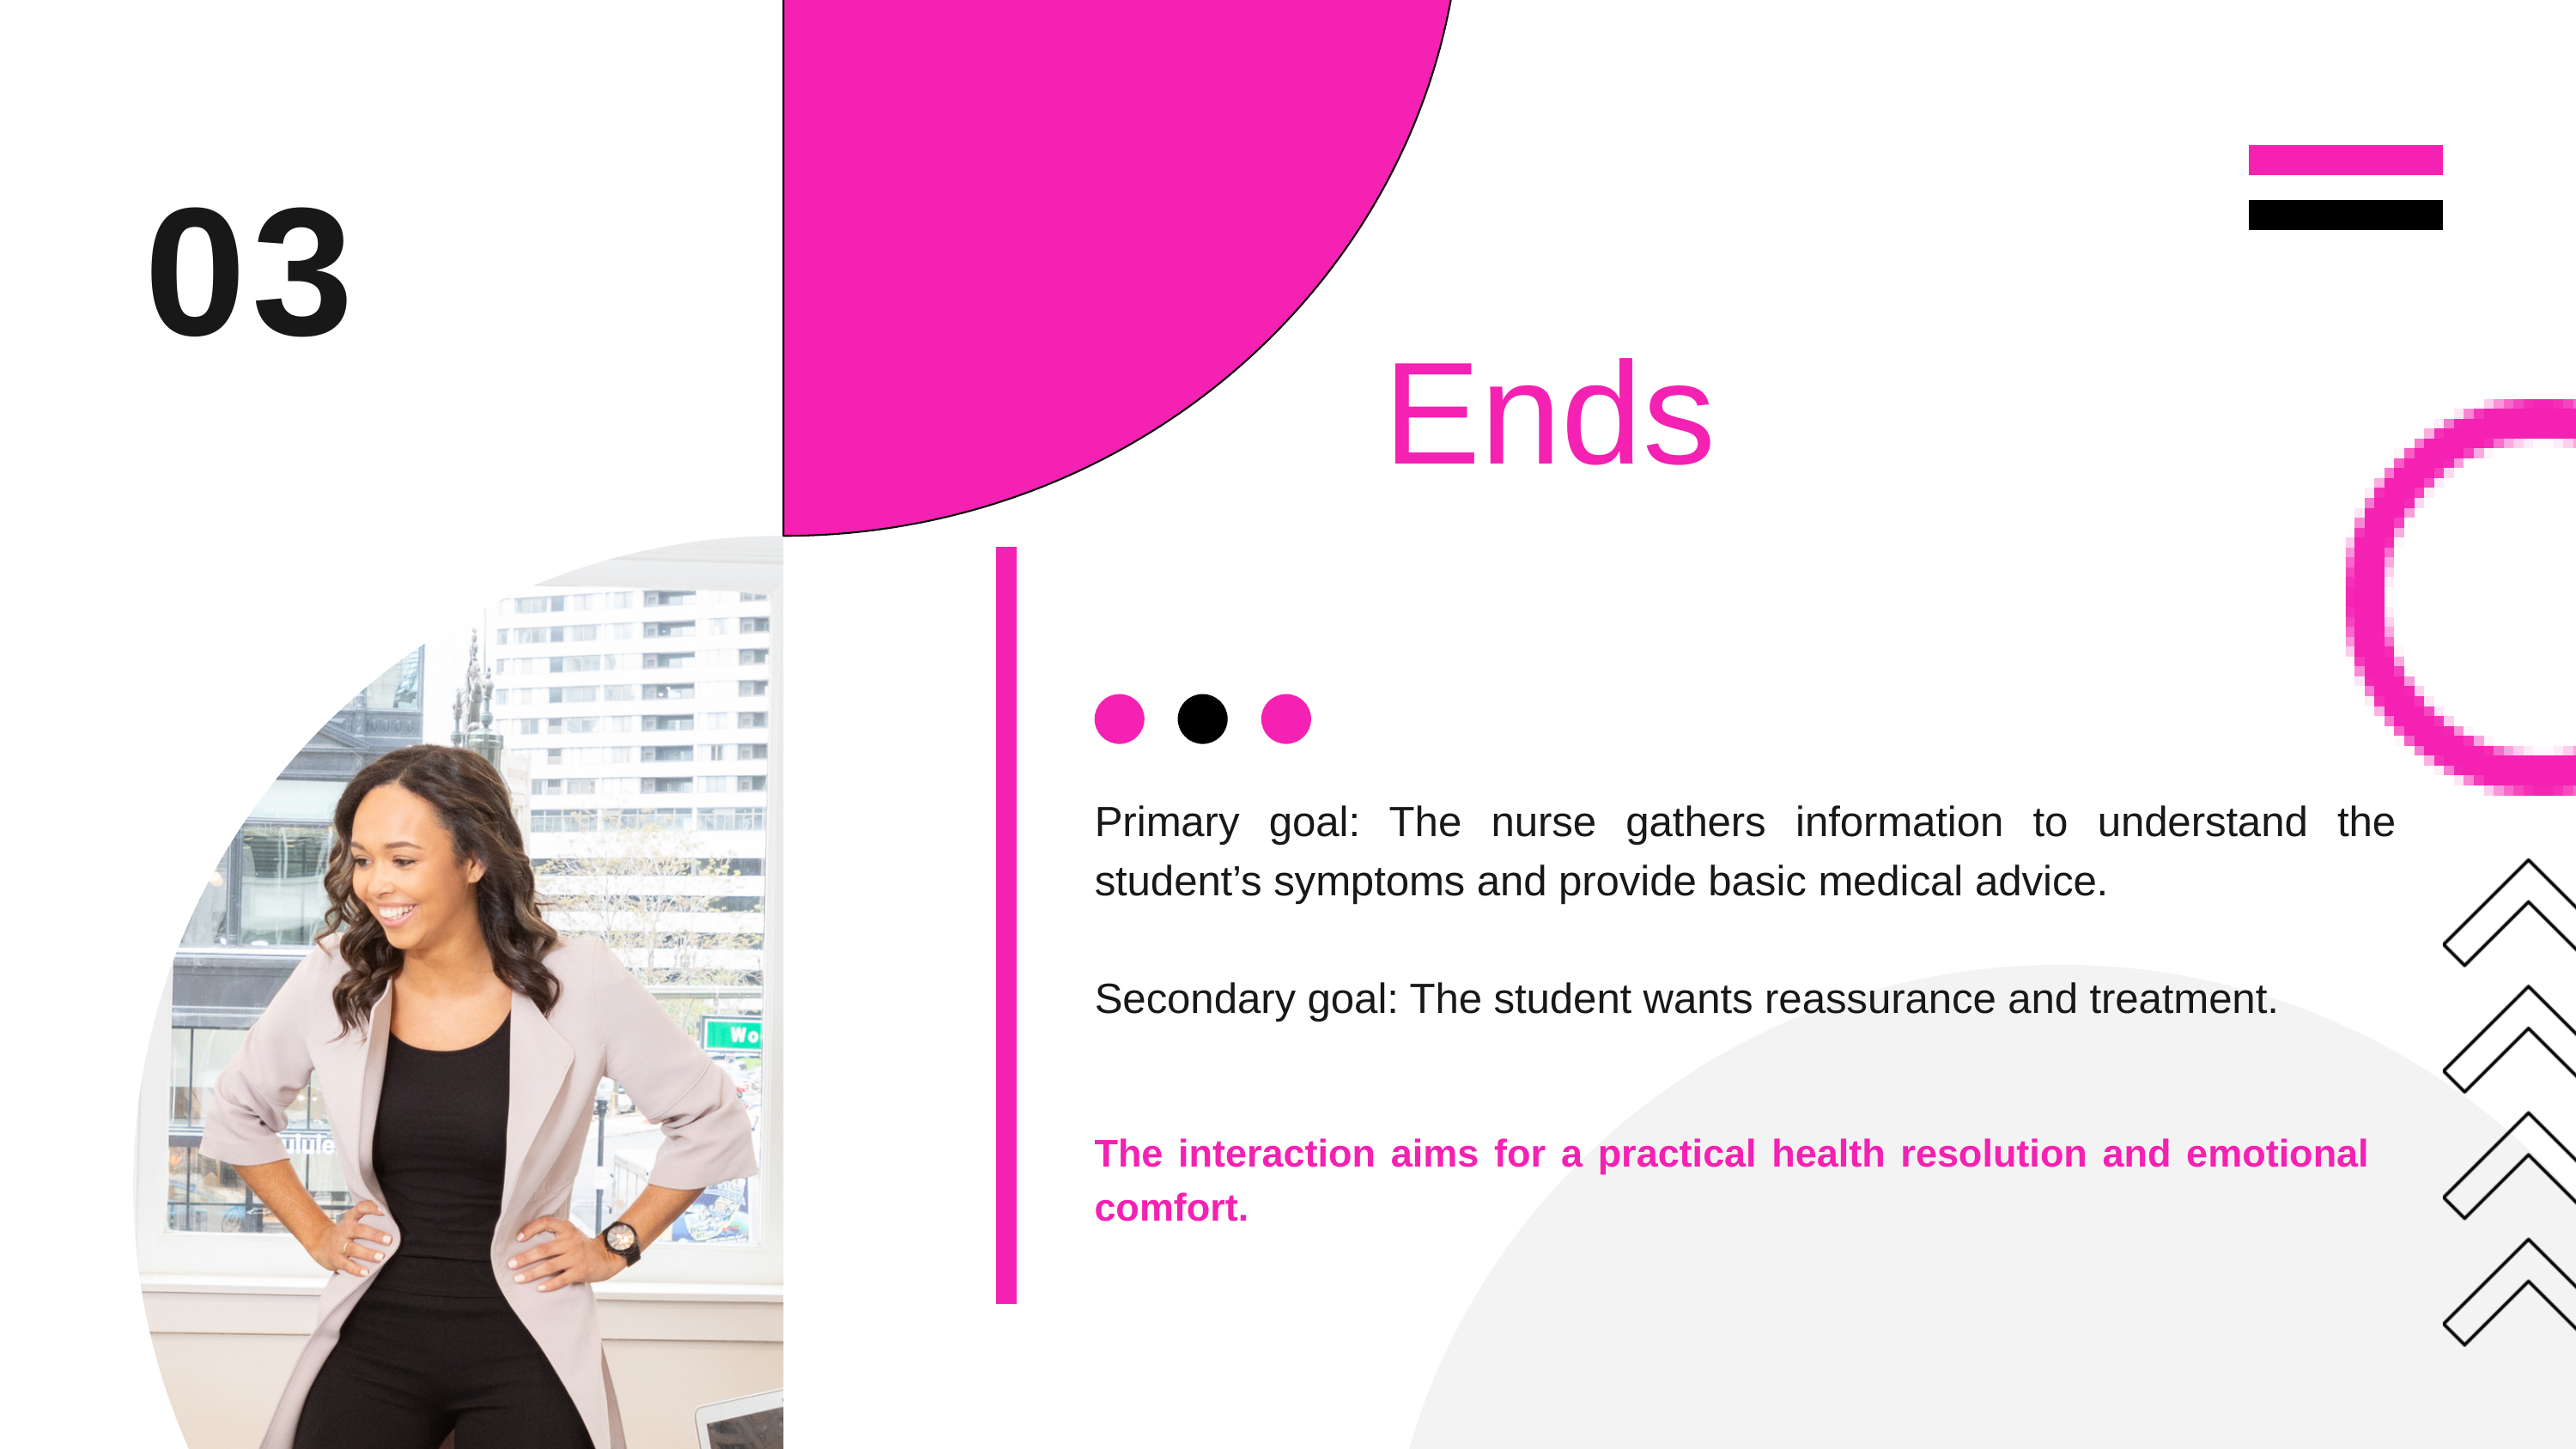

03
Ends

Primary goal: The nurse gathers information to understand the student’s symptoms and provide basic medical advice.

Secondary goal: The student wants reassurance and treatment.

The interaction aims for a practical health resolution and emotional comfort.